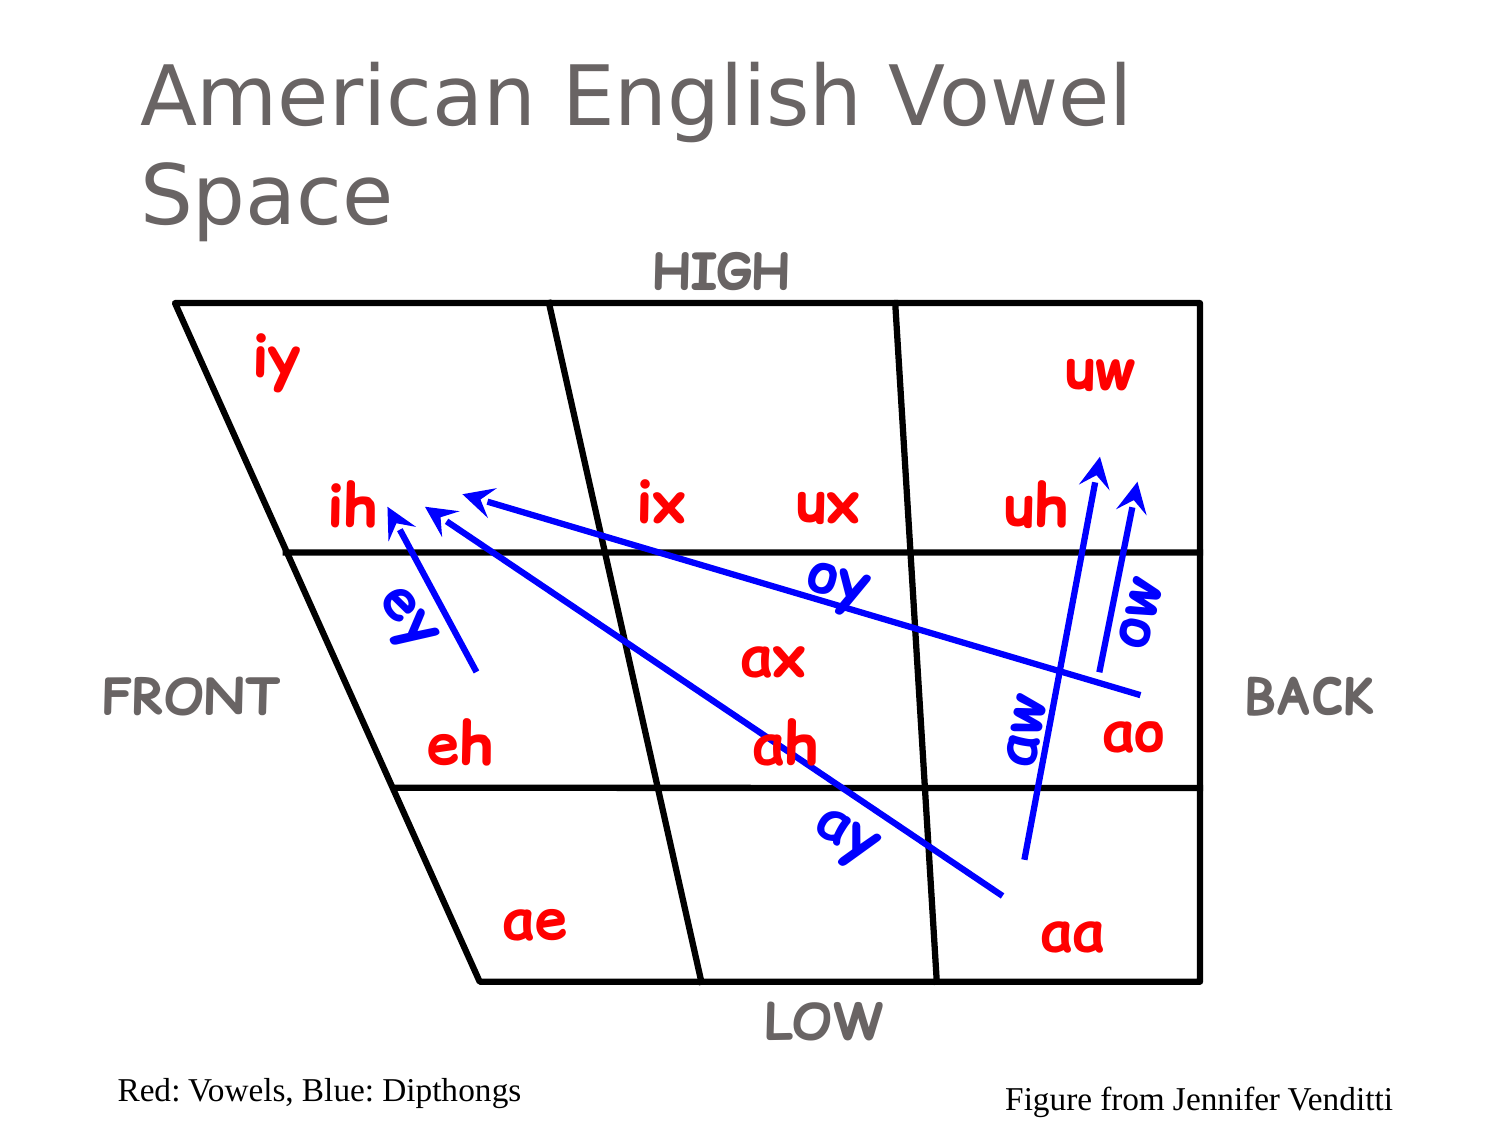

# American English Vowel Space
HIGH

FRONT
BACK
LOW
iy
uw
ix
ux
ih
uh
ax
ao
eh
ah
ae
aa

aw

ow

oy

ey

ay
Red: Vowels, Blue: Dipthongs
Figure from Jennifer Venditti